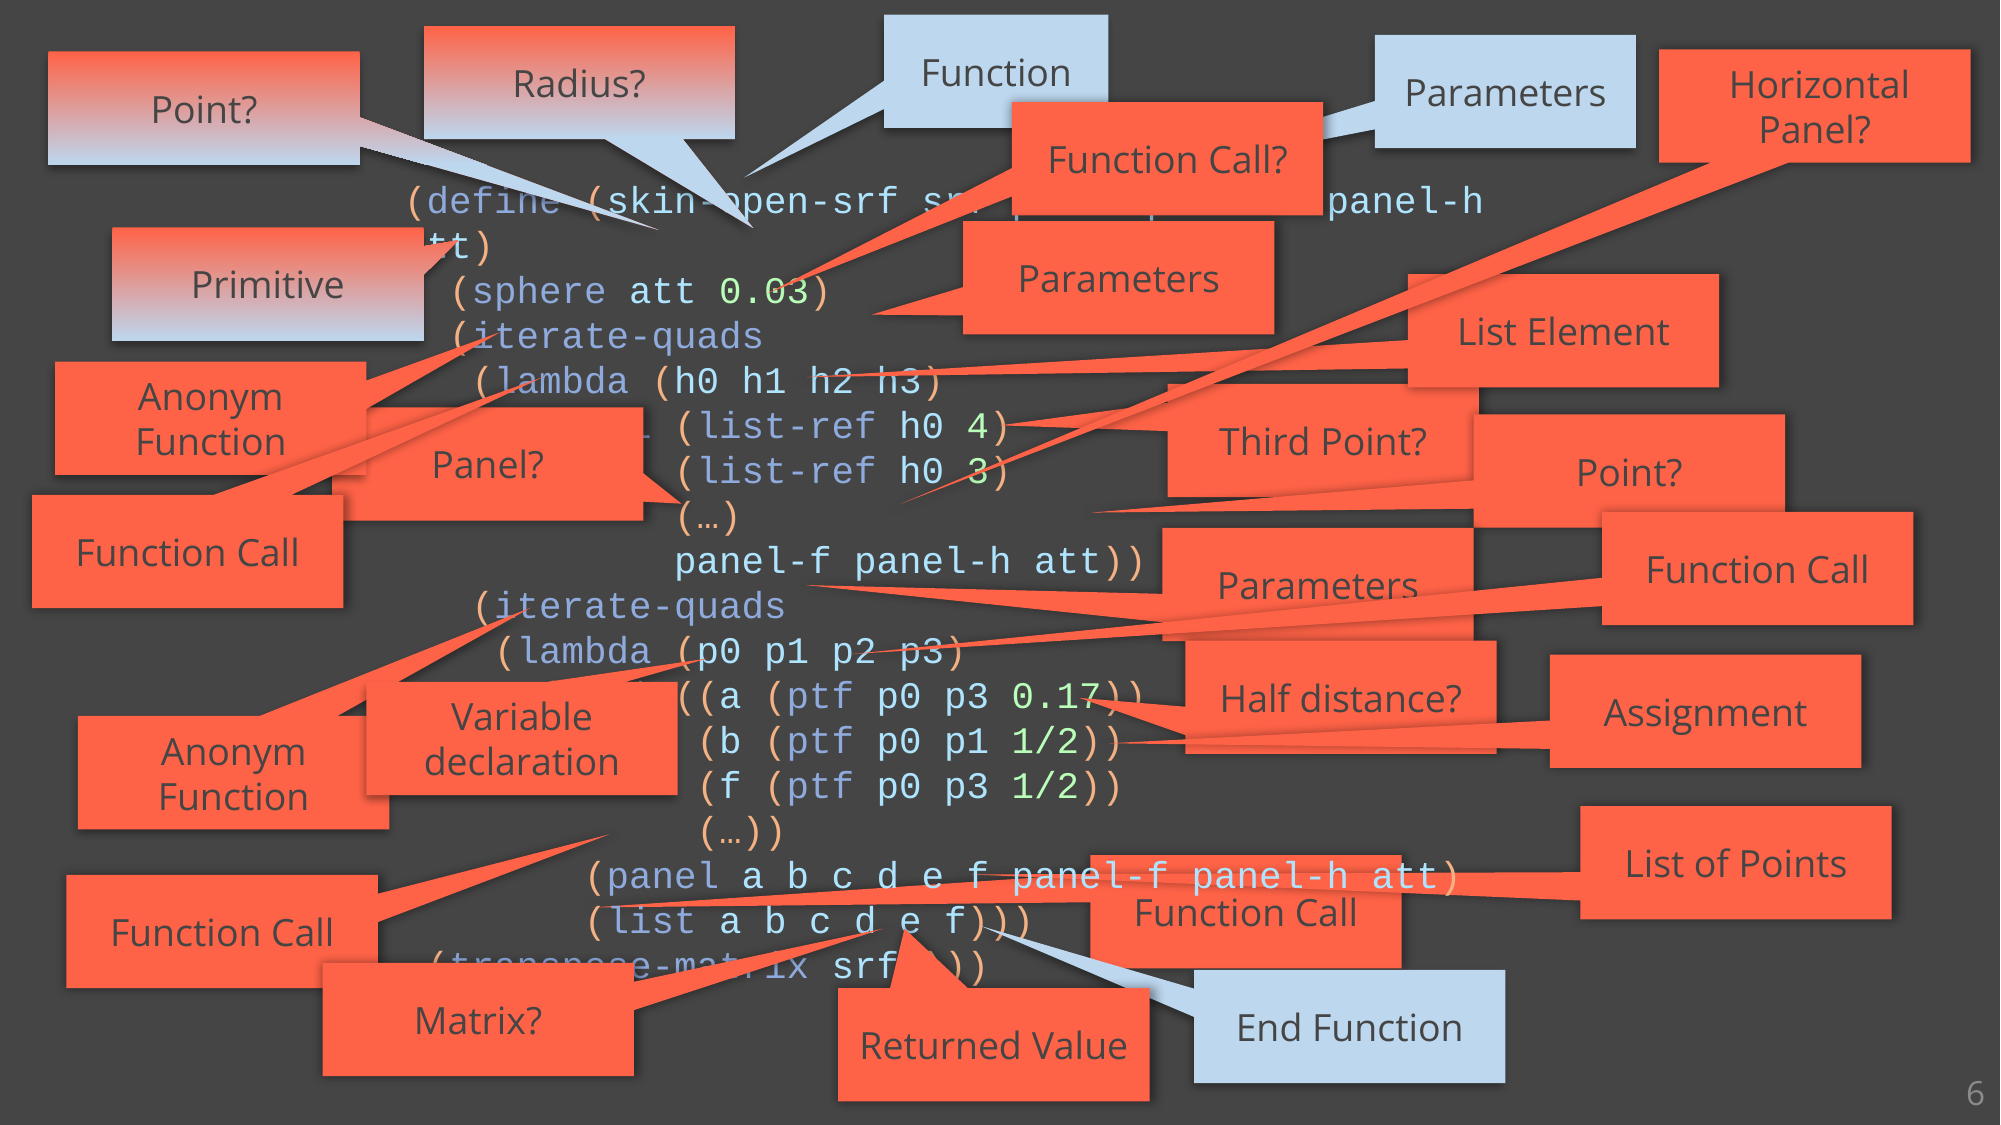

Function
Radius?
Parameters
 Horizontal Panel?
Point?
Function Call?
(define (skin-open-srf srf panel panel-f panel-h att)
  (sphere att 0.03)
  (iterate-quads
   (lambda (h0 h1 h2 h3)
     (panel (list-ref h0 4)
            (list-ref h0 3)
            (…)
            panel-f panel-h att))
   (iterate-quads
    (lambda (p0 p1 p2 p3)
      (let* ((a (ptf p0 p3 0.17))
             (b (ptf p0 p1 1/2))
             (f (ptf p0 p3 1/2))
             (…))
        (panel a b c d e f panel-f panel-h att)
        (list a b c d e f)))
 (transpose-matrix srf))))
Parameters
Primitive
List Element
Anonym Function
Third Point?
Panel?
Point?
Function Call
Function Call
Parameters
Half distance?
Assignment
Variable declaration
Anonym Function
List of Points
Function Call
Function Call
Matrix?
End Function
Returned Value
6